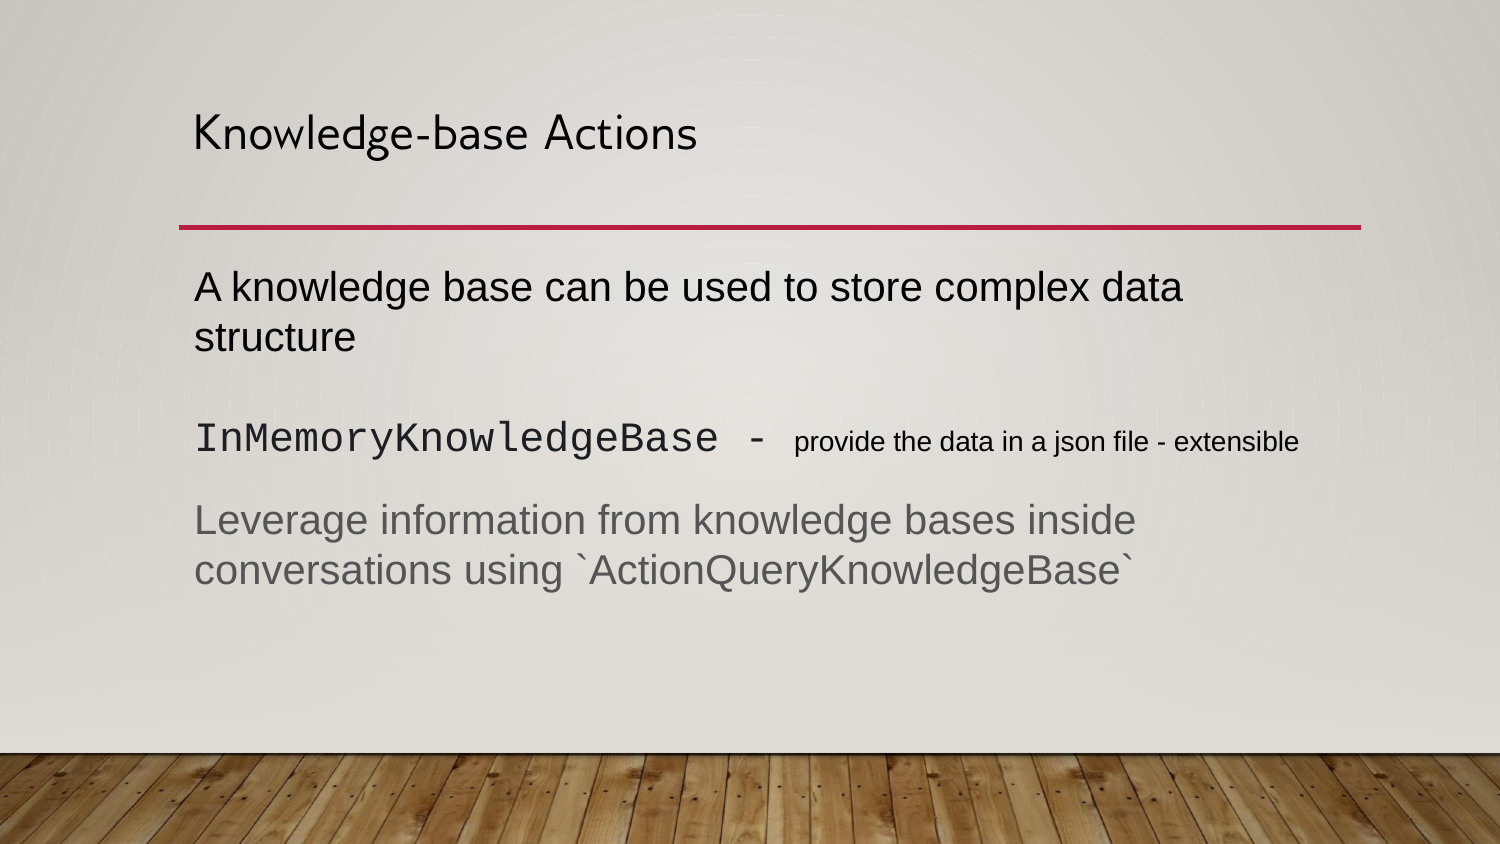

# Knowledge-base Actions
A knowledge base can be used to store complex data structure

InMemoryKnowledgeBase - provide the data in a json file - extensible

Leverage information from knowledge bases inside conversations using `ActionQueryKnowledgeBase`